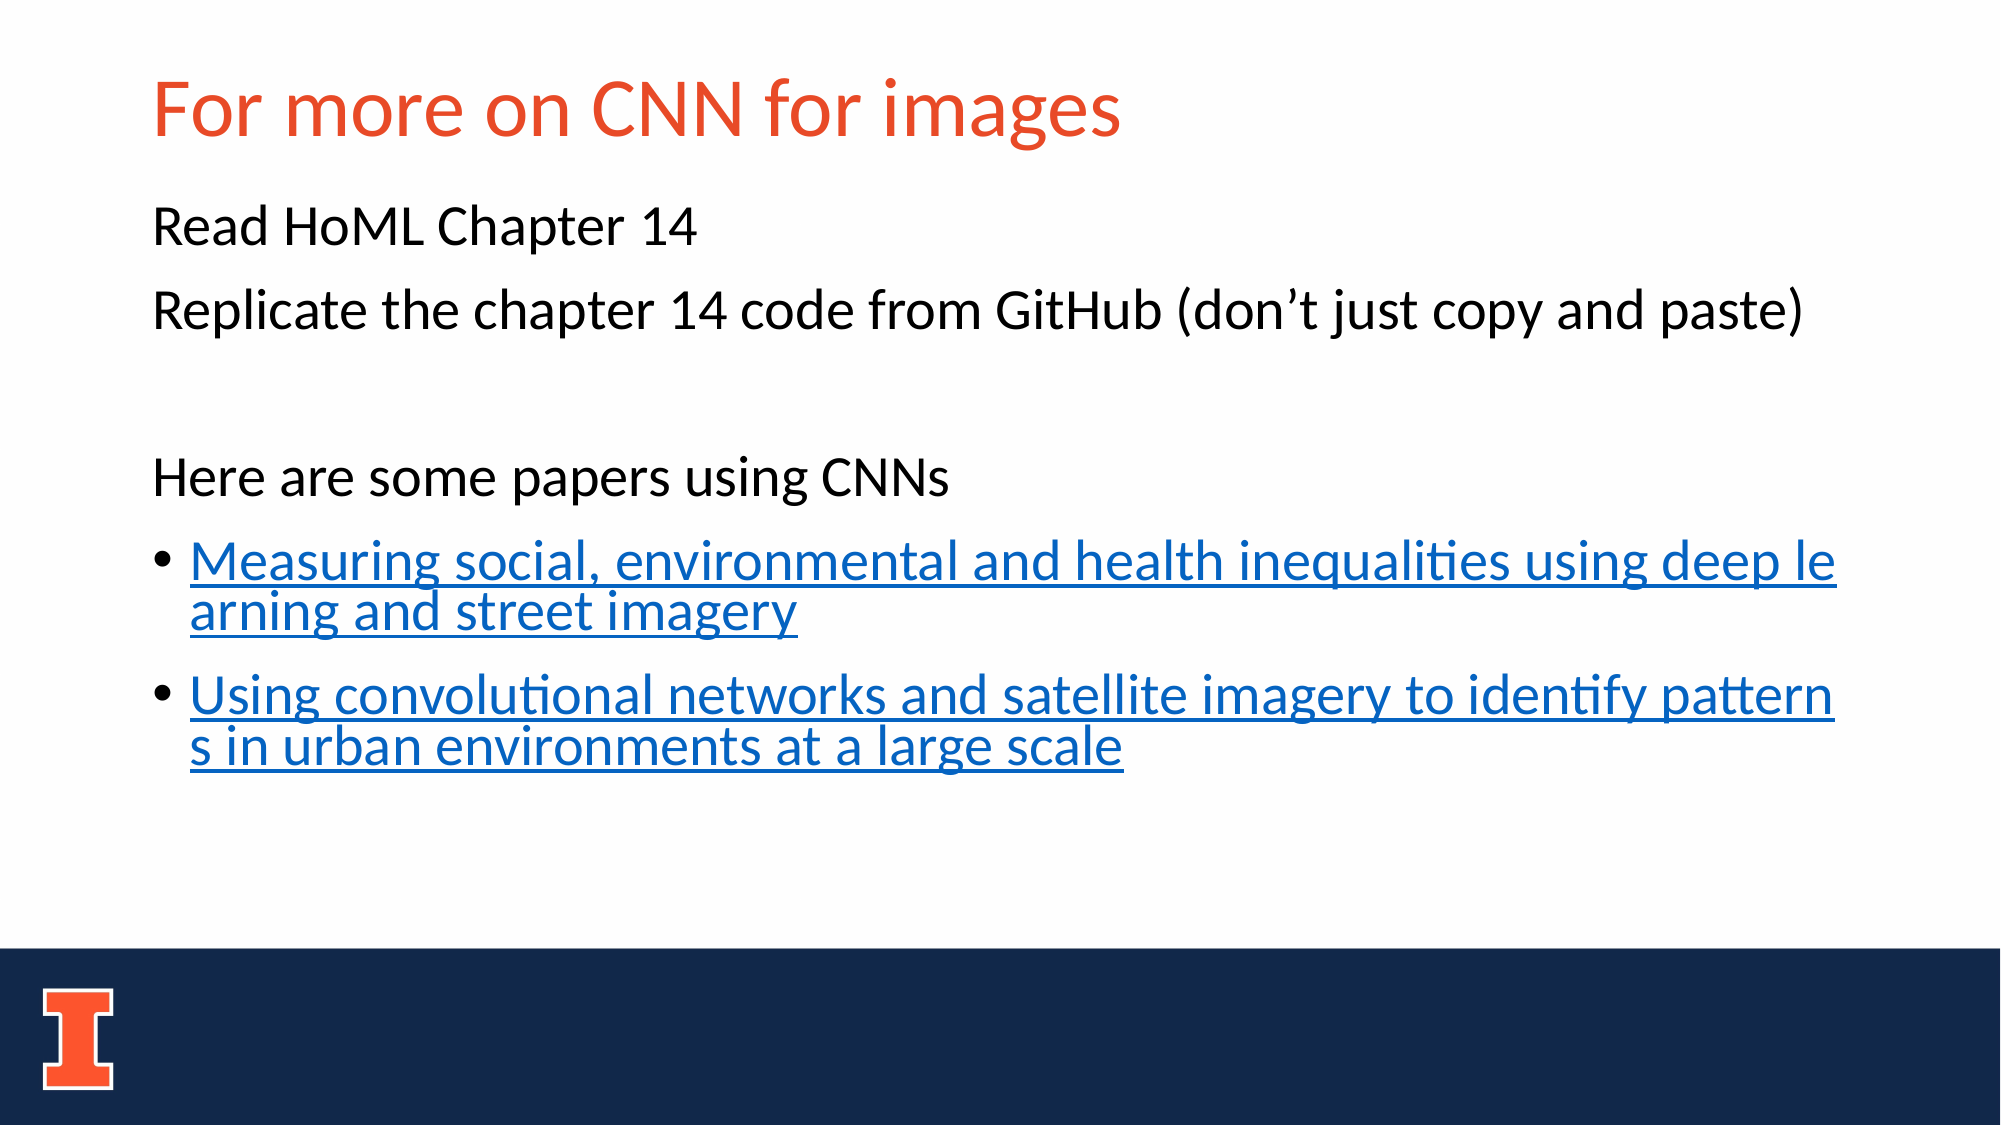

# For more on CNN for images
Read HoML Chapter 14
Replicate the chapter 14 code from GitHub (don’t just copy and paste)

Here are some papers using CNNs
Measuring social, environmental and health inequalities using deep learning and street imagery
Using convolutional networks and satellite imagery to identify patterns in urban environments at a large scale